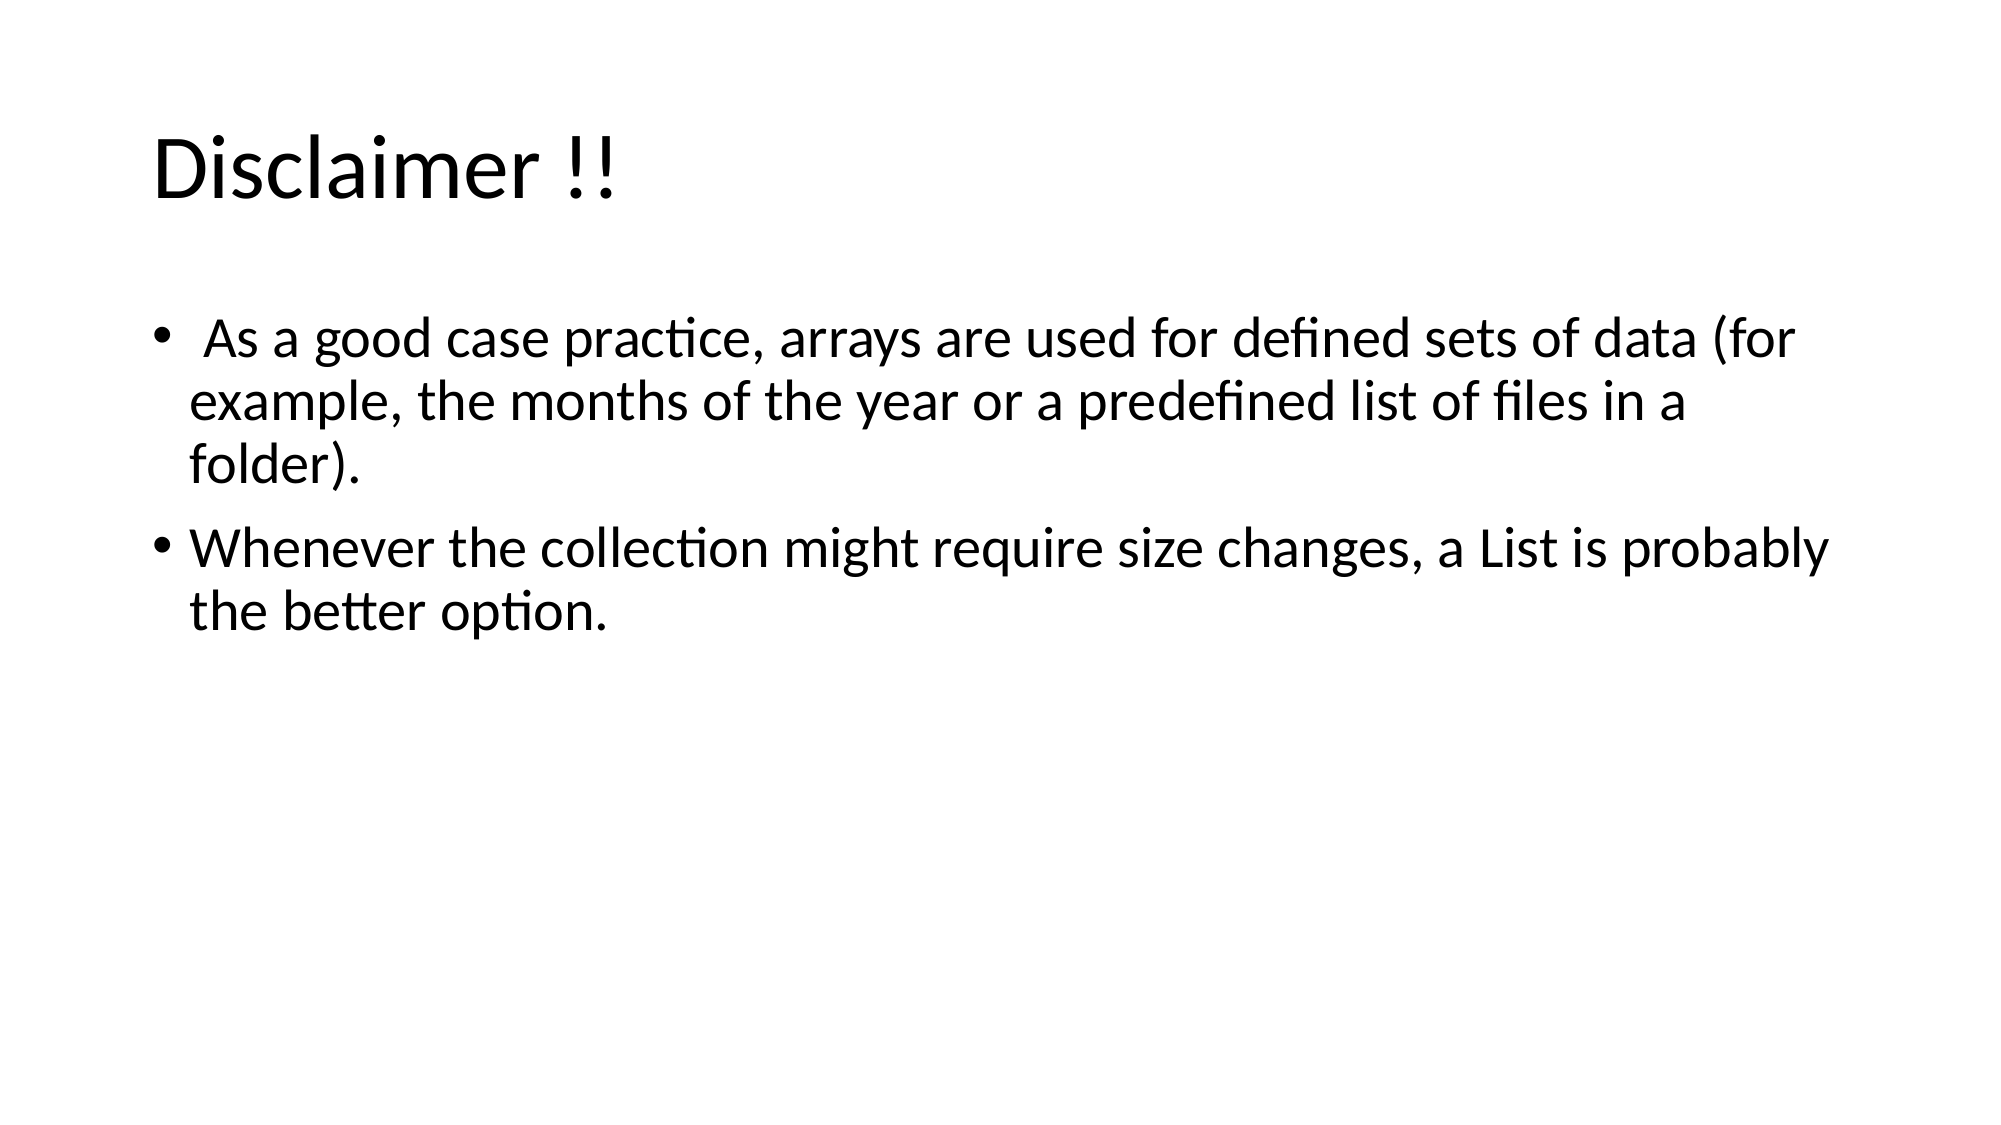

# Disclaimer !!
 As a good case practice, arrays are used for defined sets of data (for example, the months of the year or a predefined list of files in a folder).
Whenever the collection might require size changes, a List is probably the better option.